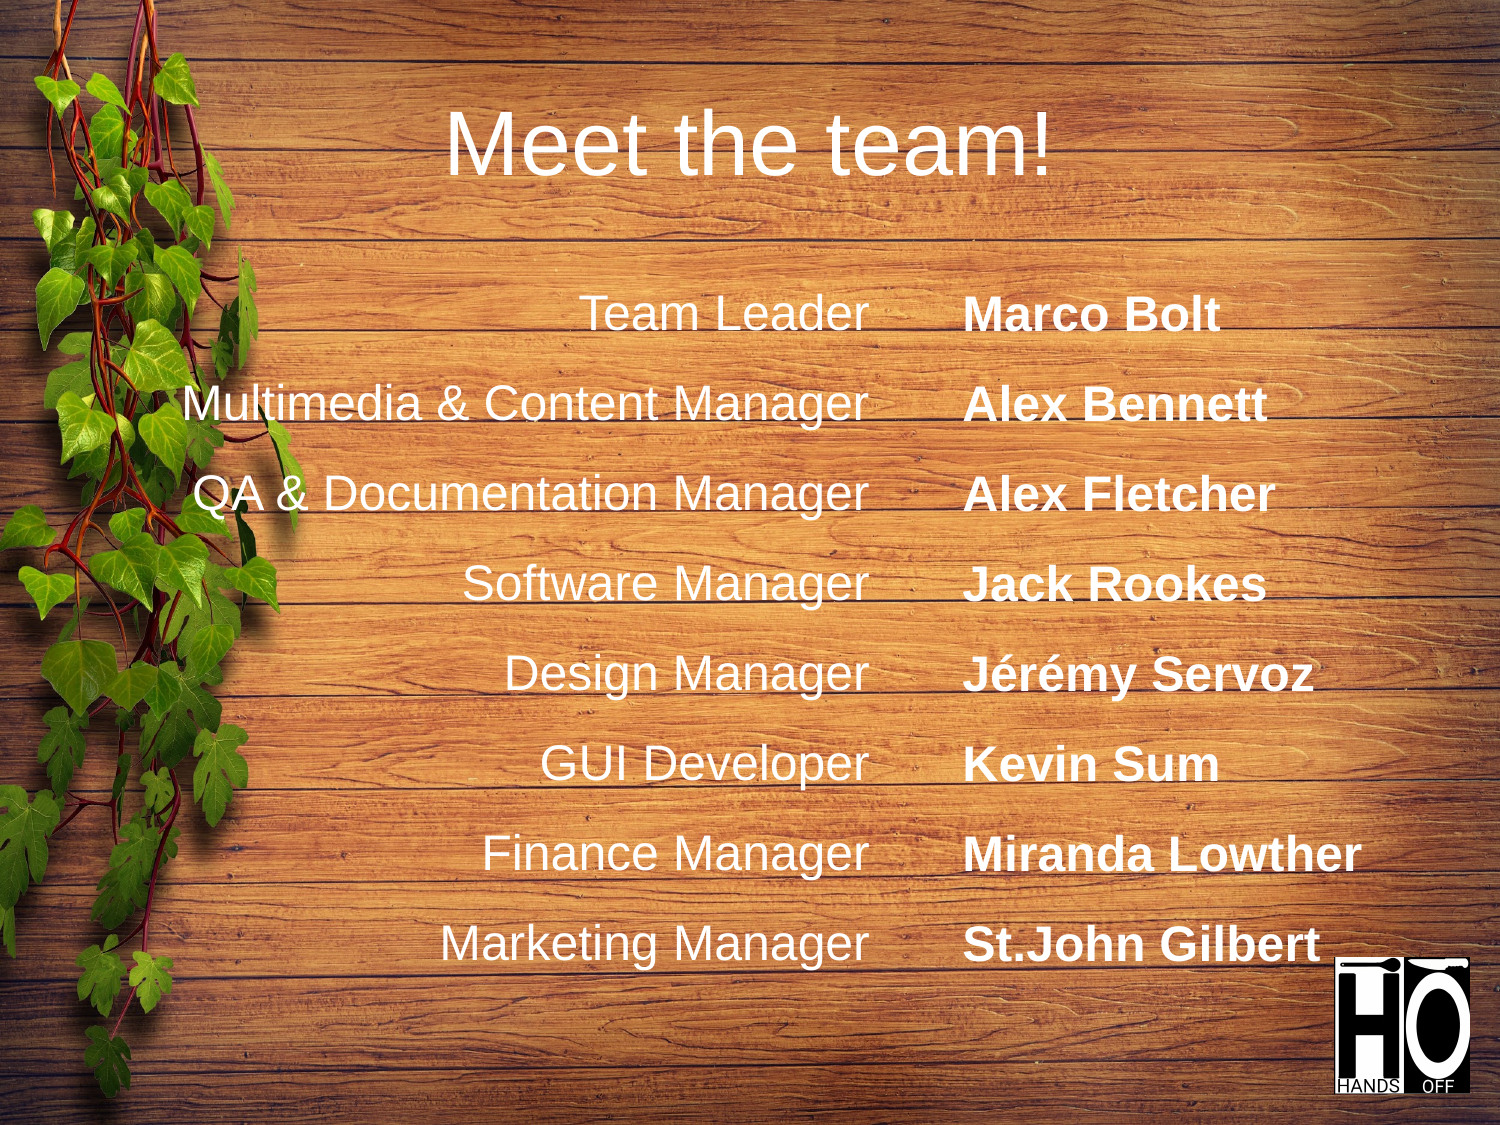

# Meet the team!
Team Leader
Multimedia & Content Manager
QA & Documentation Manager
Software Manager
Design Manager
GUI Developer
Finance Manager
Marketing Manager

Marco Bolt
Alex Bennett
Alex Fletcher
Jack Rookes
Jérémy Servoz
Kevin Sum
Miranda Lowther
St.John Gilbert